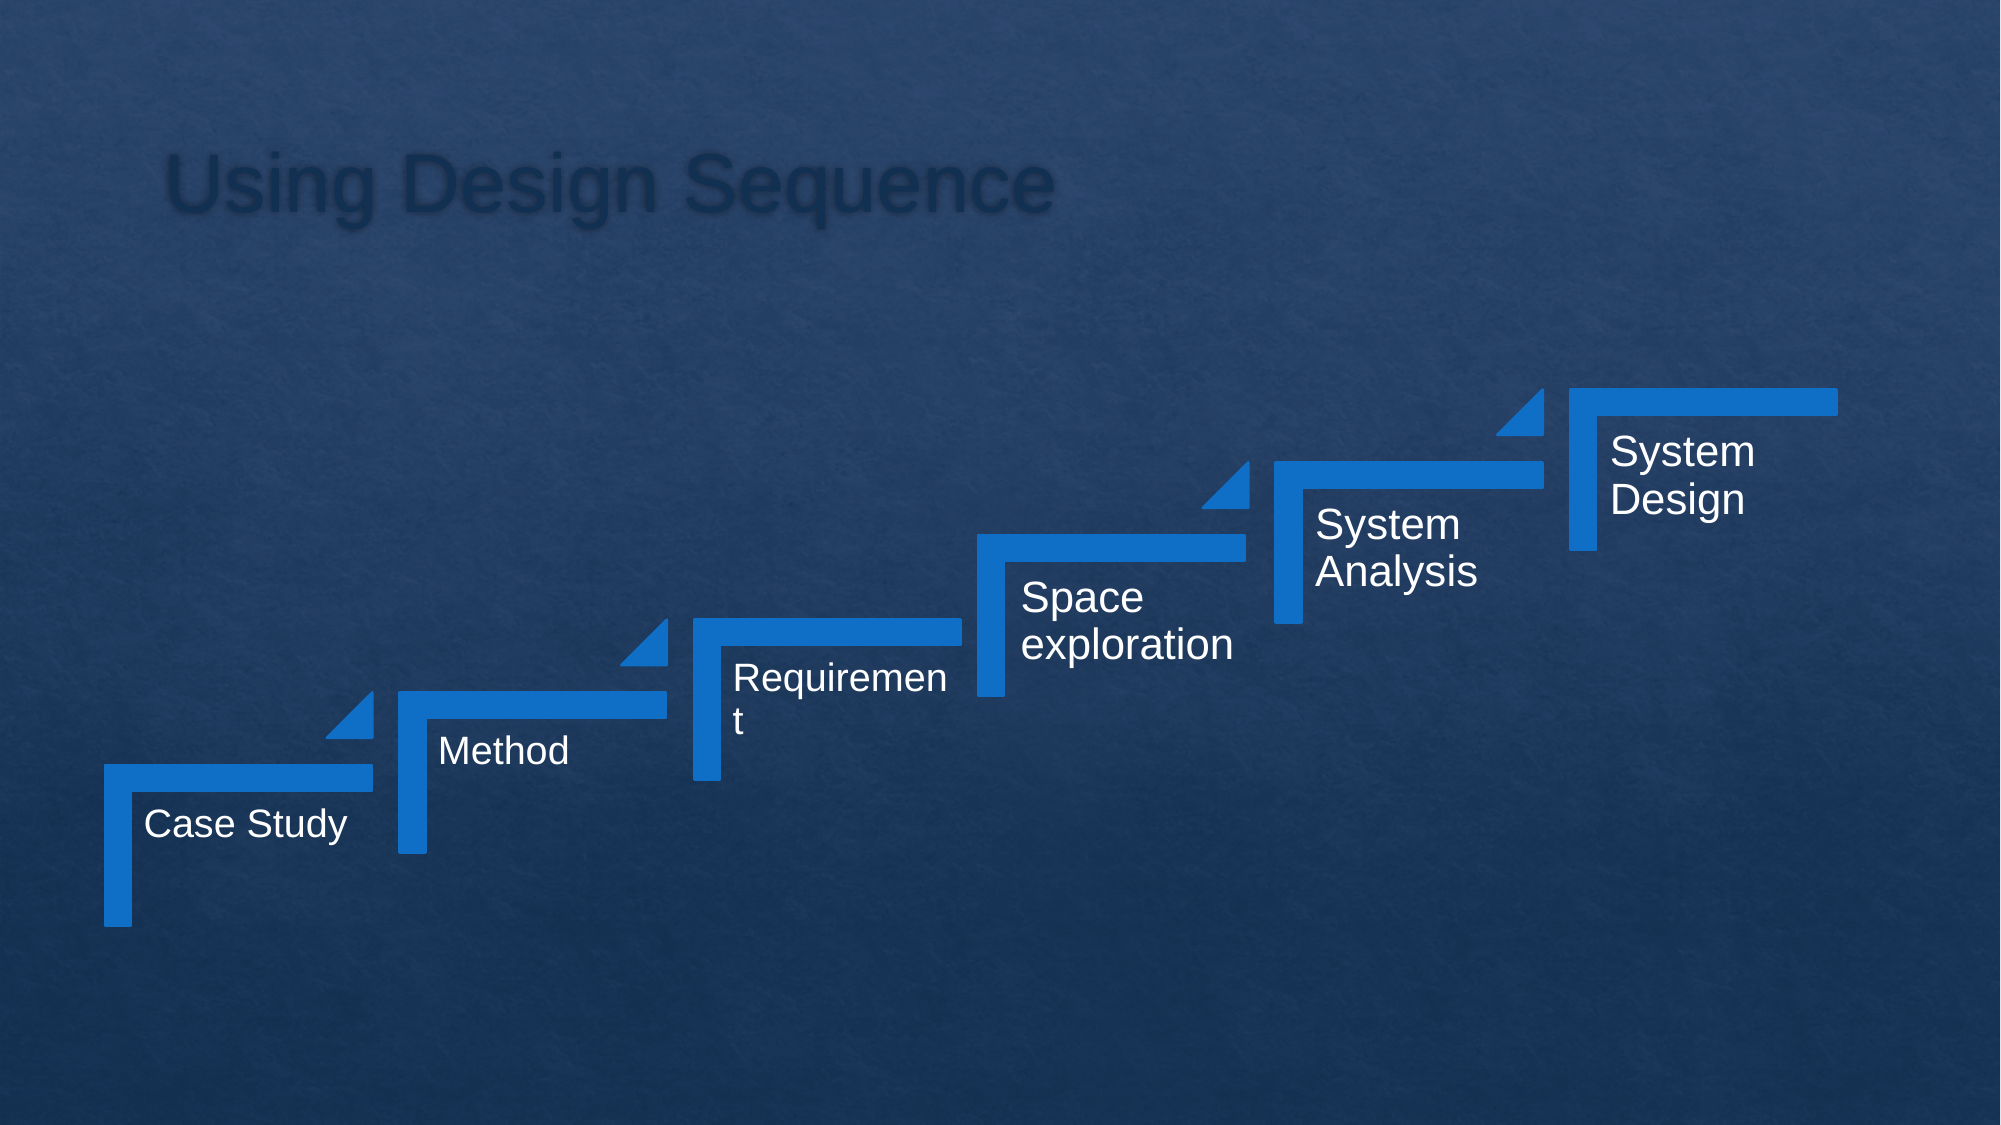

# Using Design Sequence
Space exploration
System Analysis
System Design
Case Study
Method
Requirement